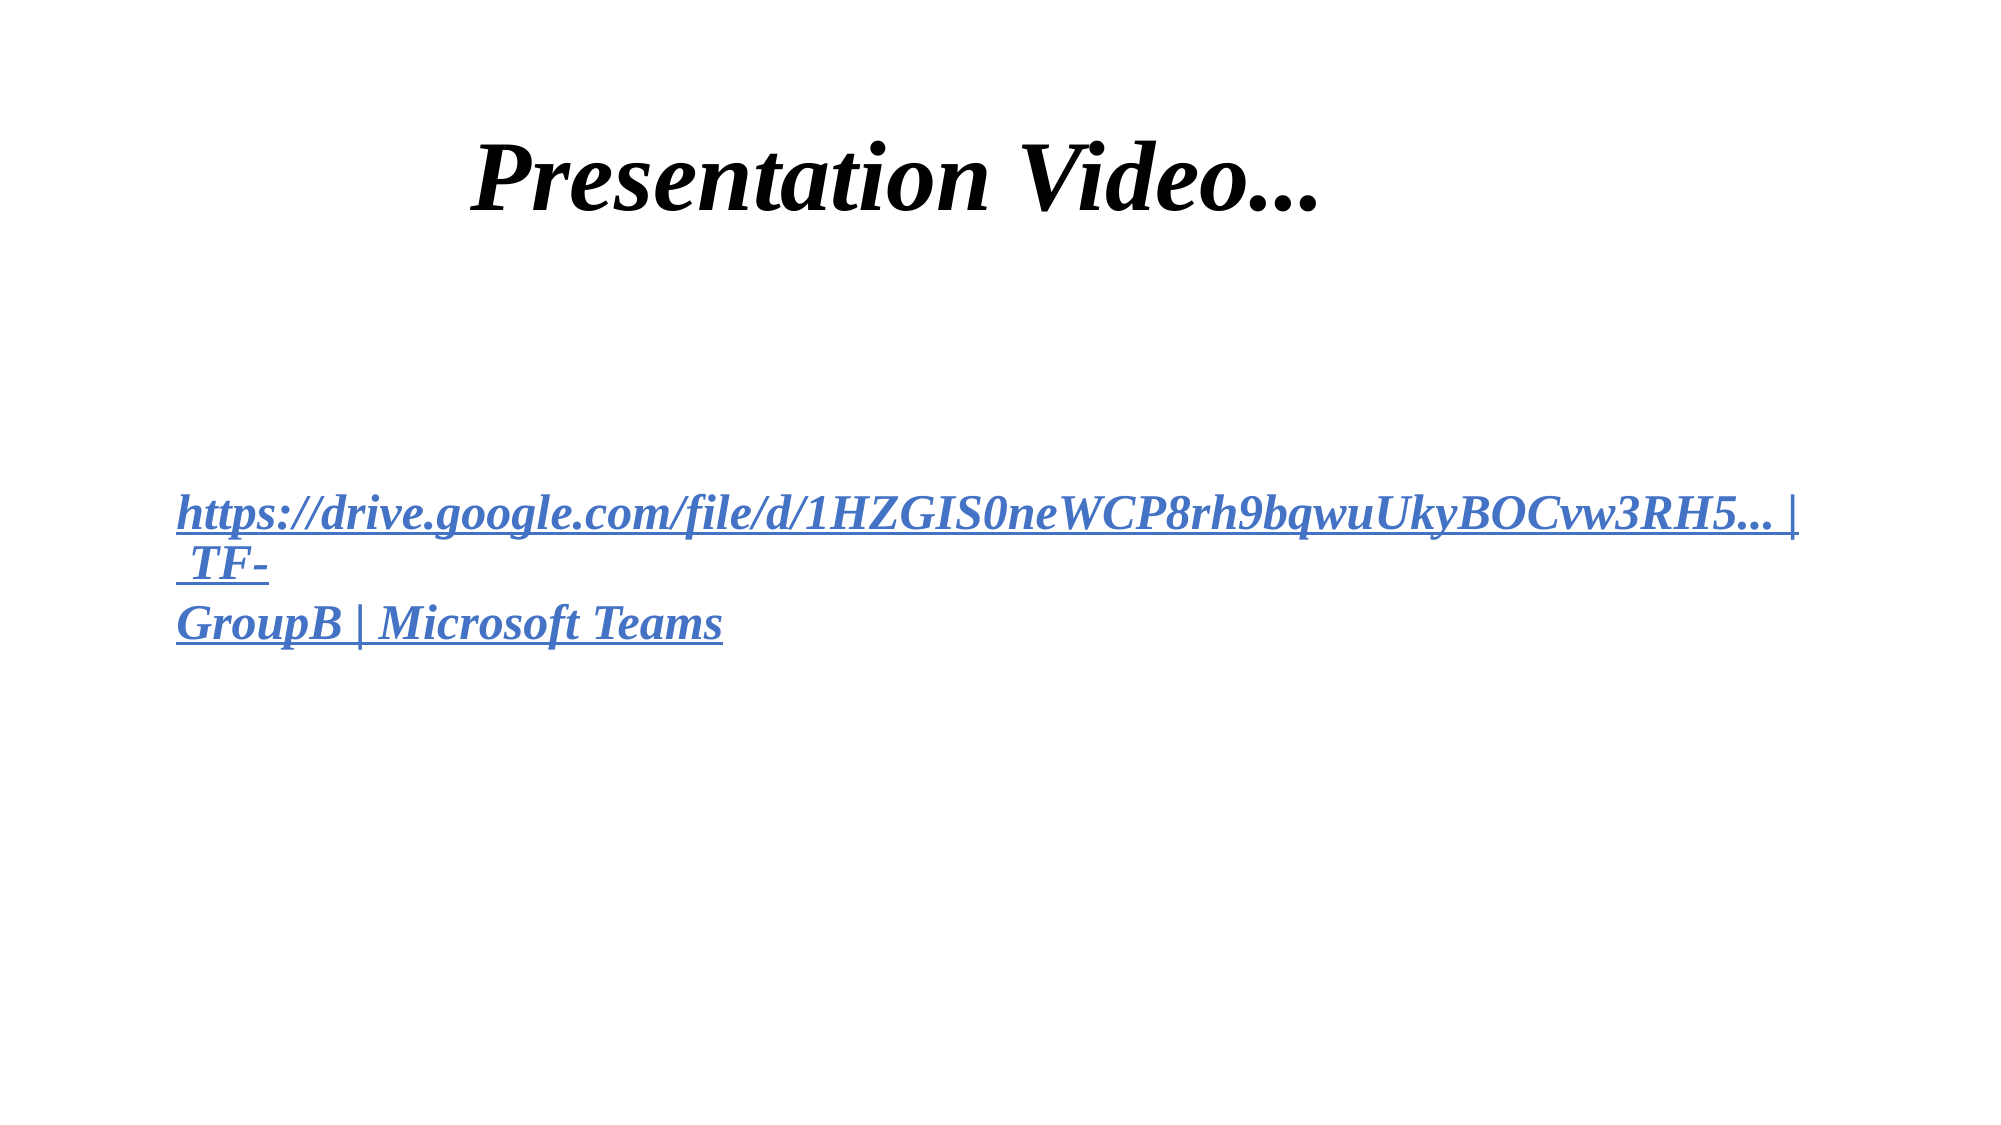

Presentation Video...
https://drive.google.com/file/d/1HZGIS0neWCP8rh9bqwuUkyBOCvw3RH5... | TF-GroupB | Microsoft Teams